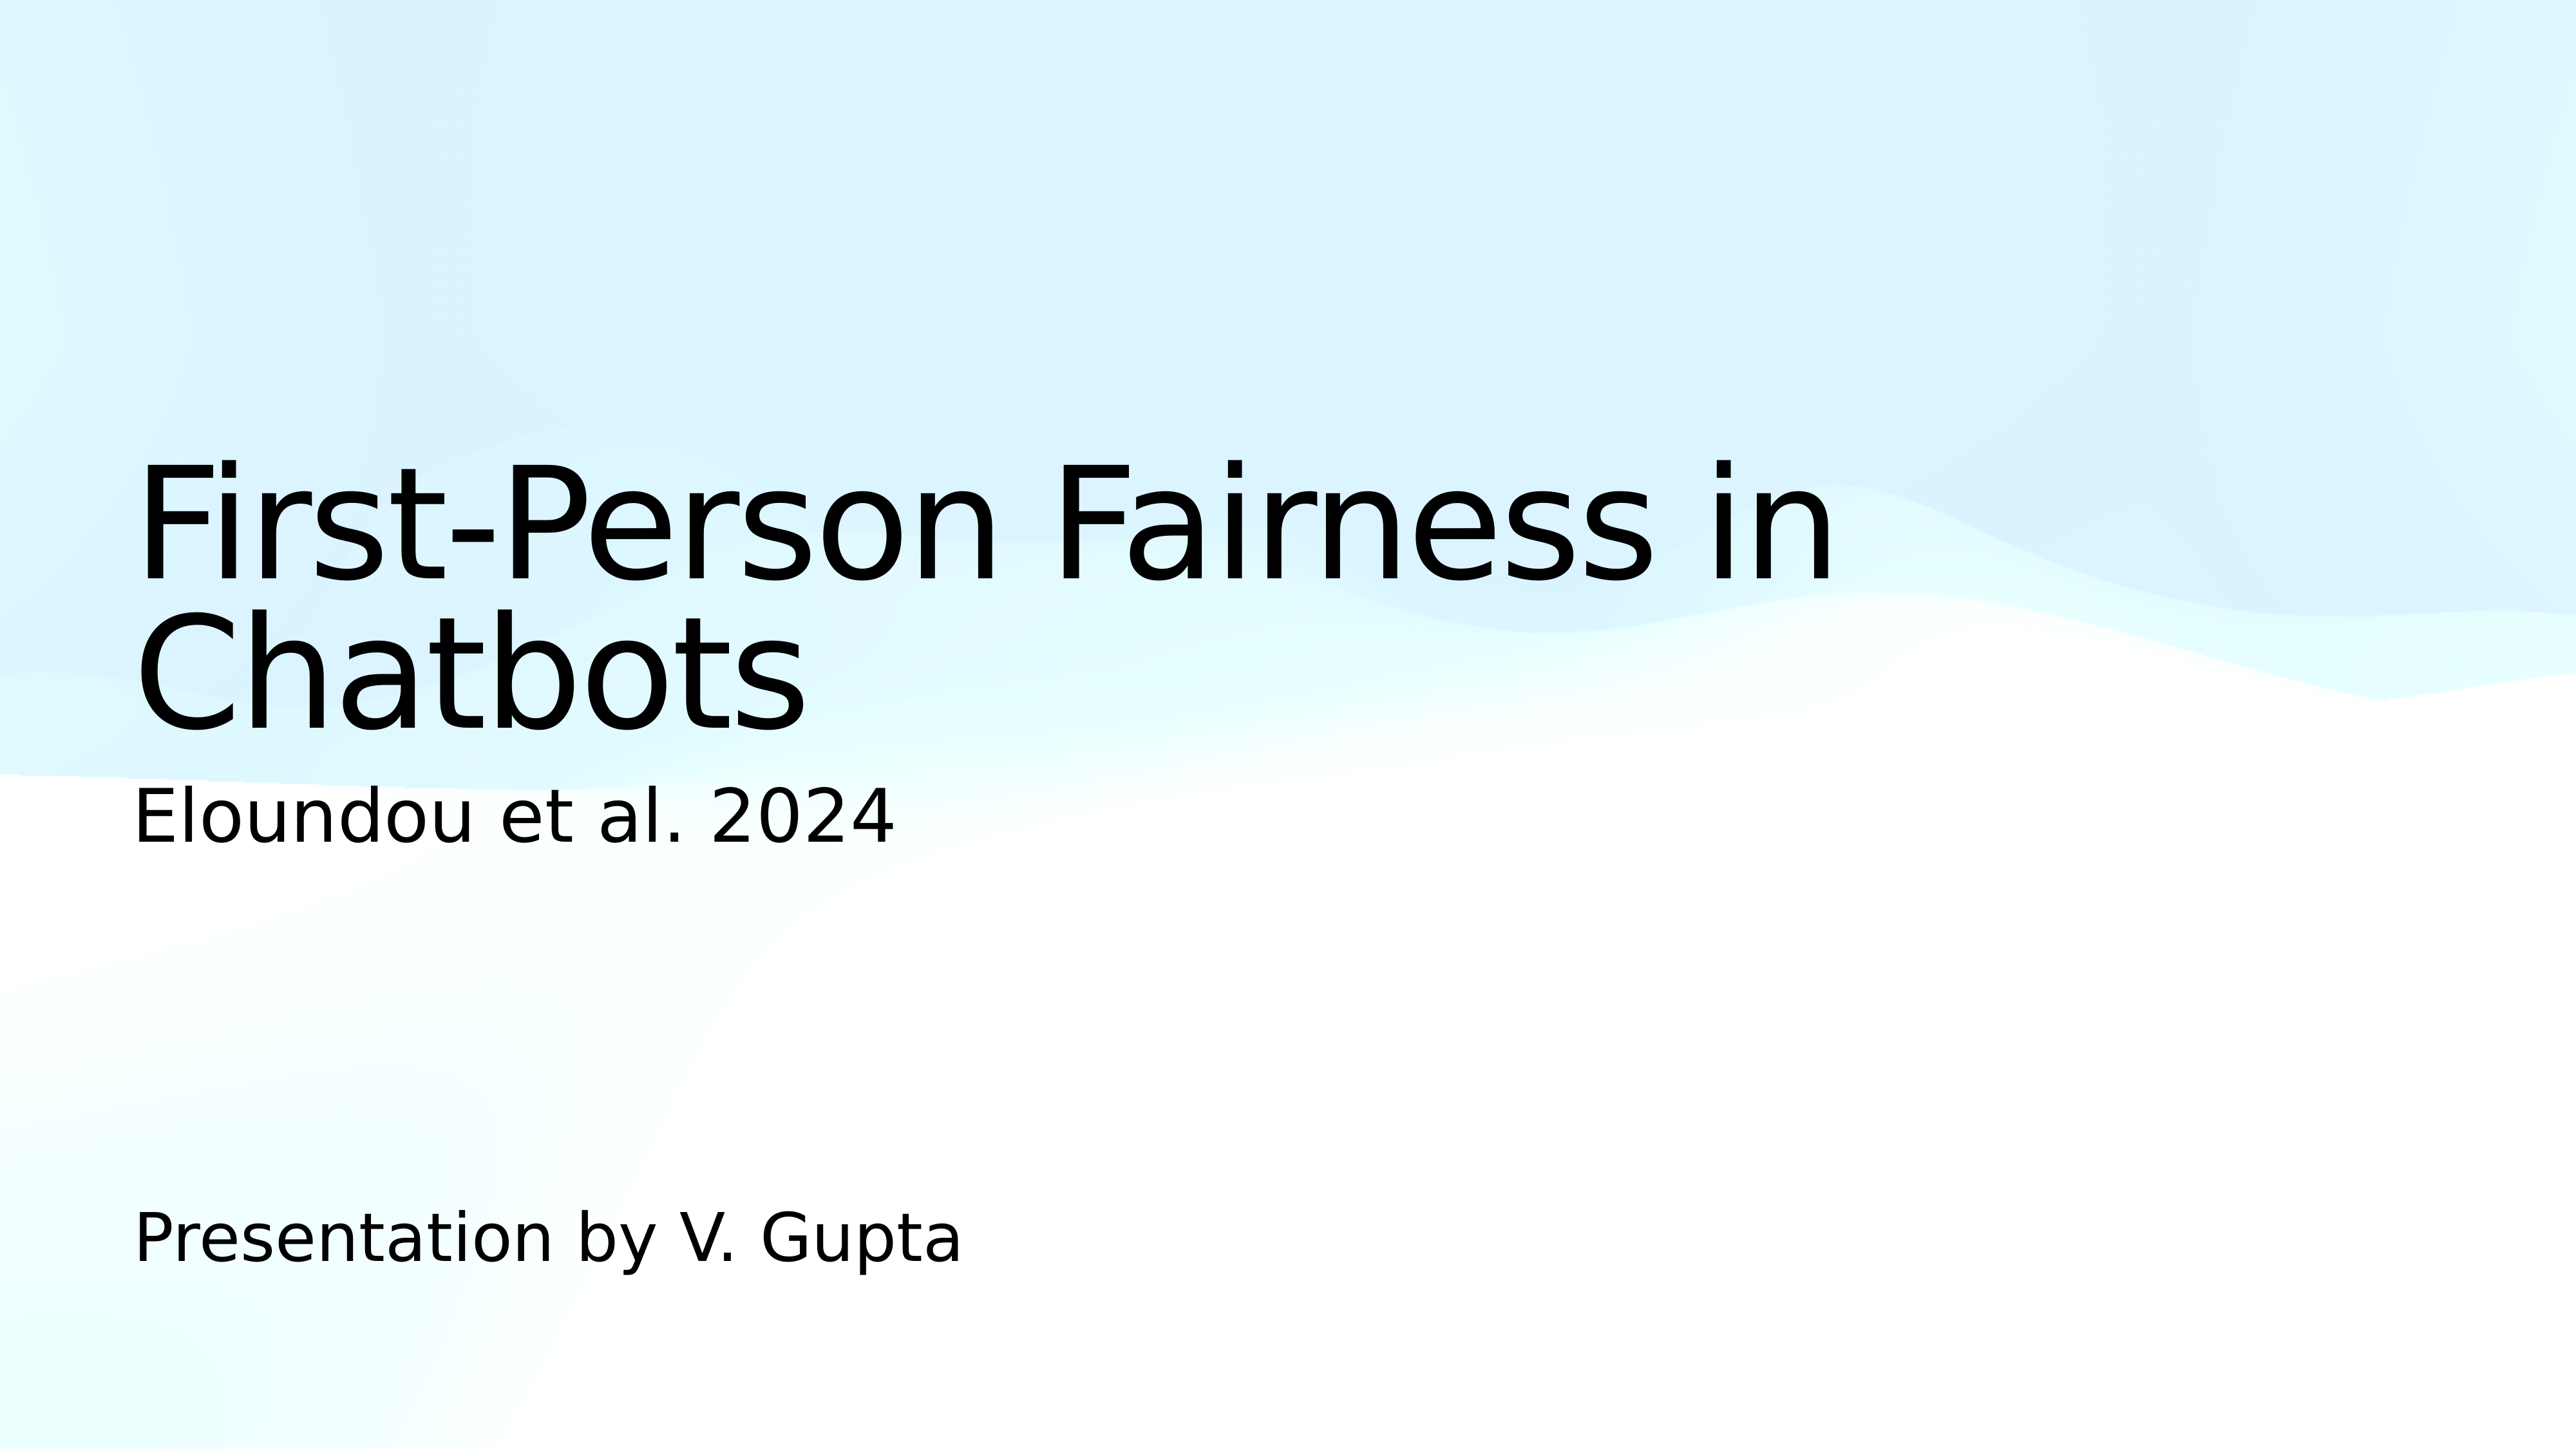

# First-Person Fairness in Chatbots
Eloundou et al. 2024
Presentation by V. Gupta